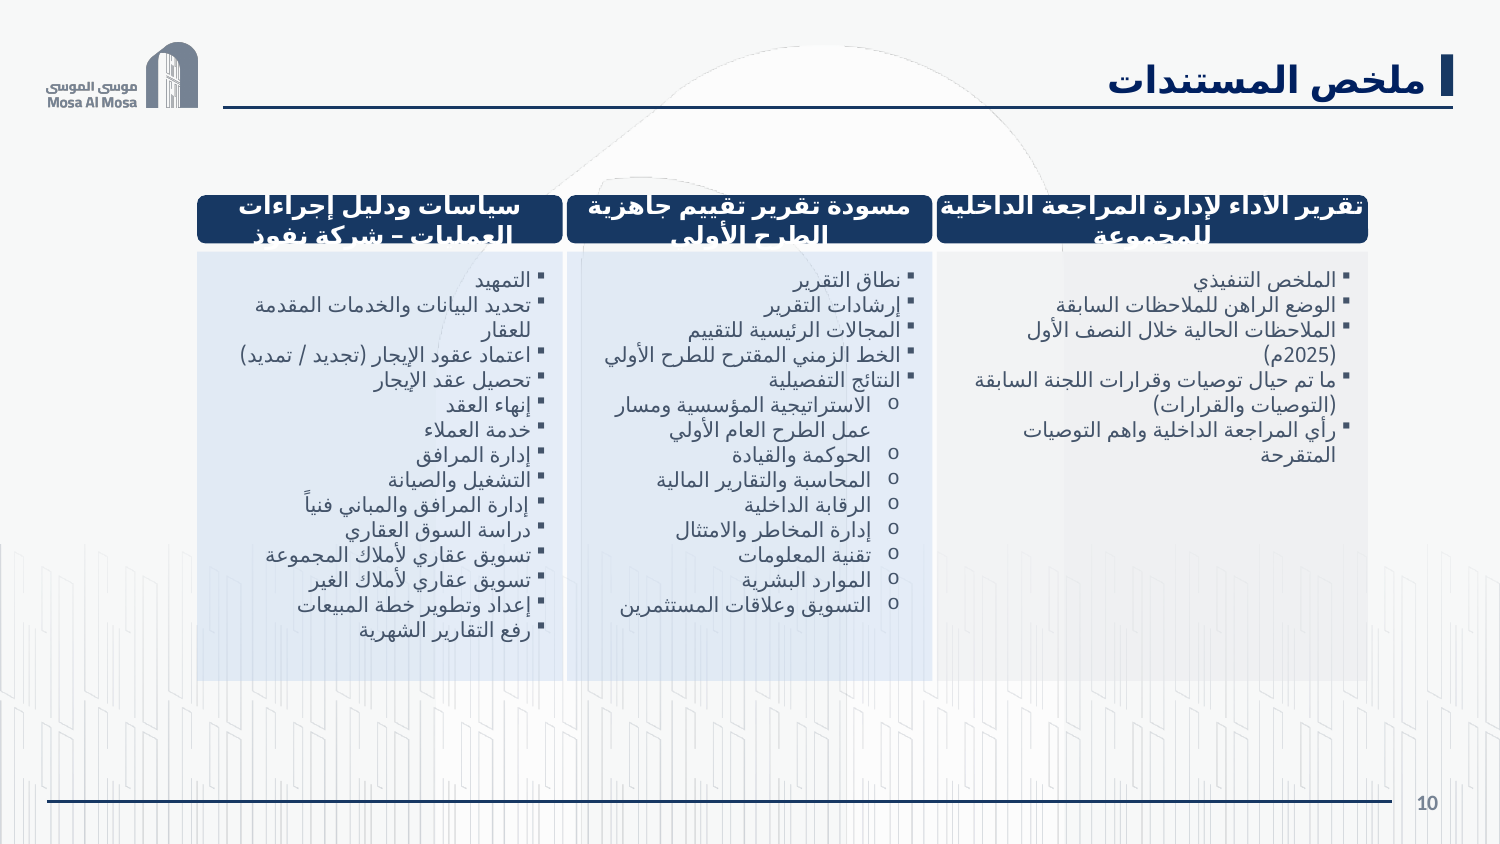

ملخص المستندات
سياسات ودليل إجراءات العمليات – شركة نفوذ
مسودة تقرير تقييم جاهزية الطرح الأولي
تقرير الأداء لإدارة المراجعة الداخلية للمجموعة
التمهيد
تحديد البيانات والخدمات المقدمة للعقار
اعتماد عقود الإيجار (تجديد / تمديد)
تحصيل عقد الإيجار
إنهاء العقد
خدمة العملاء
إدارة المرافق
التشغيل والصيانة
إدارة المرافق والمباني فنياً
دراسة السوق العقاري
تسويق عقاري لأملاك المجموعة
تسويق عقاري لأملاك الغير
إعداد وتطوير خطة المبيعات
رفع التقارير الشهرية
نطاق التقرير
إرشادات التقرير
المجالات الرئيسية للتقييم
الخط الزمني المقترح للطرح الأولي
النتائج التفصيلية
الاستراتيجية المؤسسية ومسار عمل الطرح العام الأولي
الحوكمة والقيادة
المحاسبة والتقارير المالية
الرقابة الداخلية
إدارة المخاطر والامتثال
تقنية المعلومات
الموارد البشرية
التسويق وعلاقات المستثمرين
الملخص التنفيذي
الوضع الراهن للملاحظات السابقة
الملاحظات الحالية خلال النصف الأول (2025م)
ما تم حيال توصيات وقرارات اللجنة السابقة (التوصيات والقرارات)
رأي المراجعة الداخلية واهم التوصيات المتقرحة

10